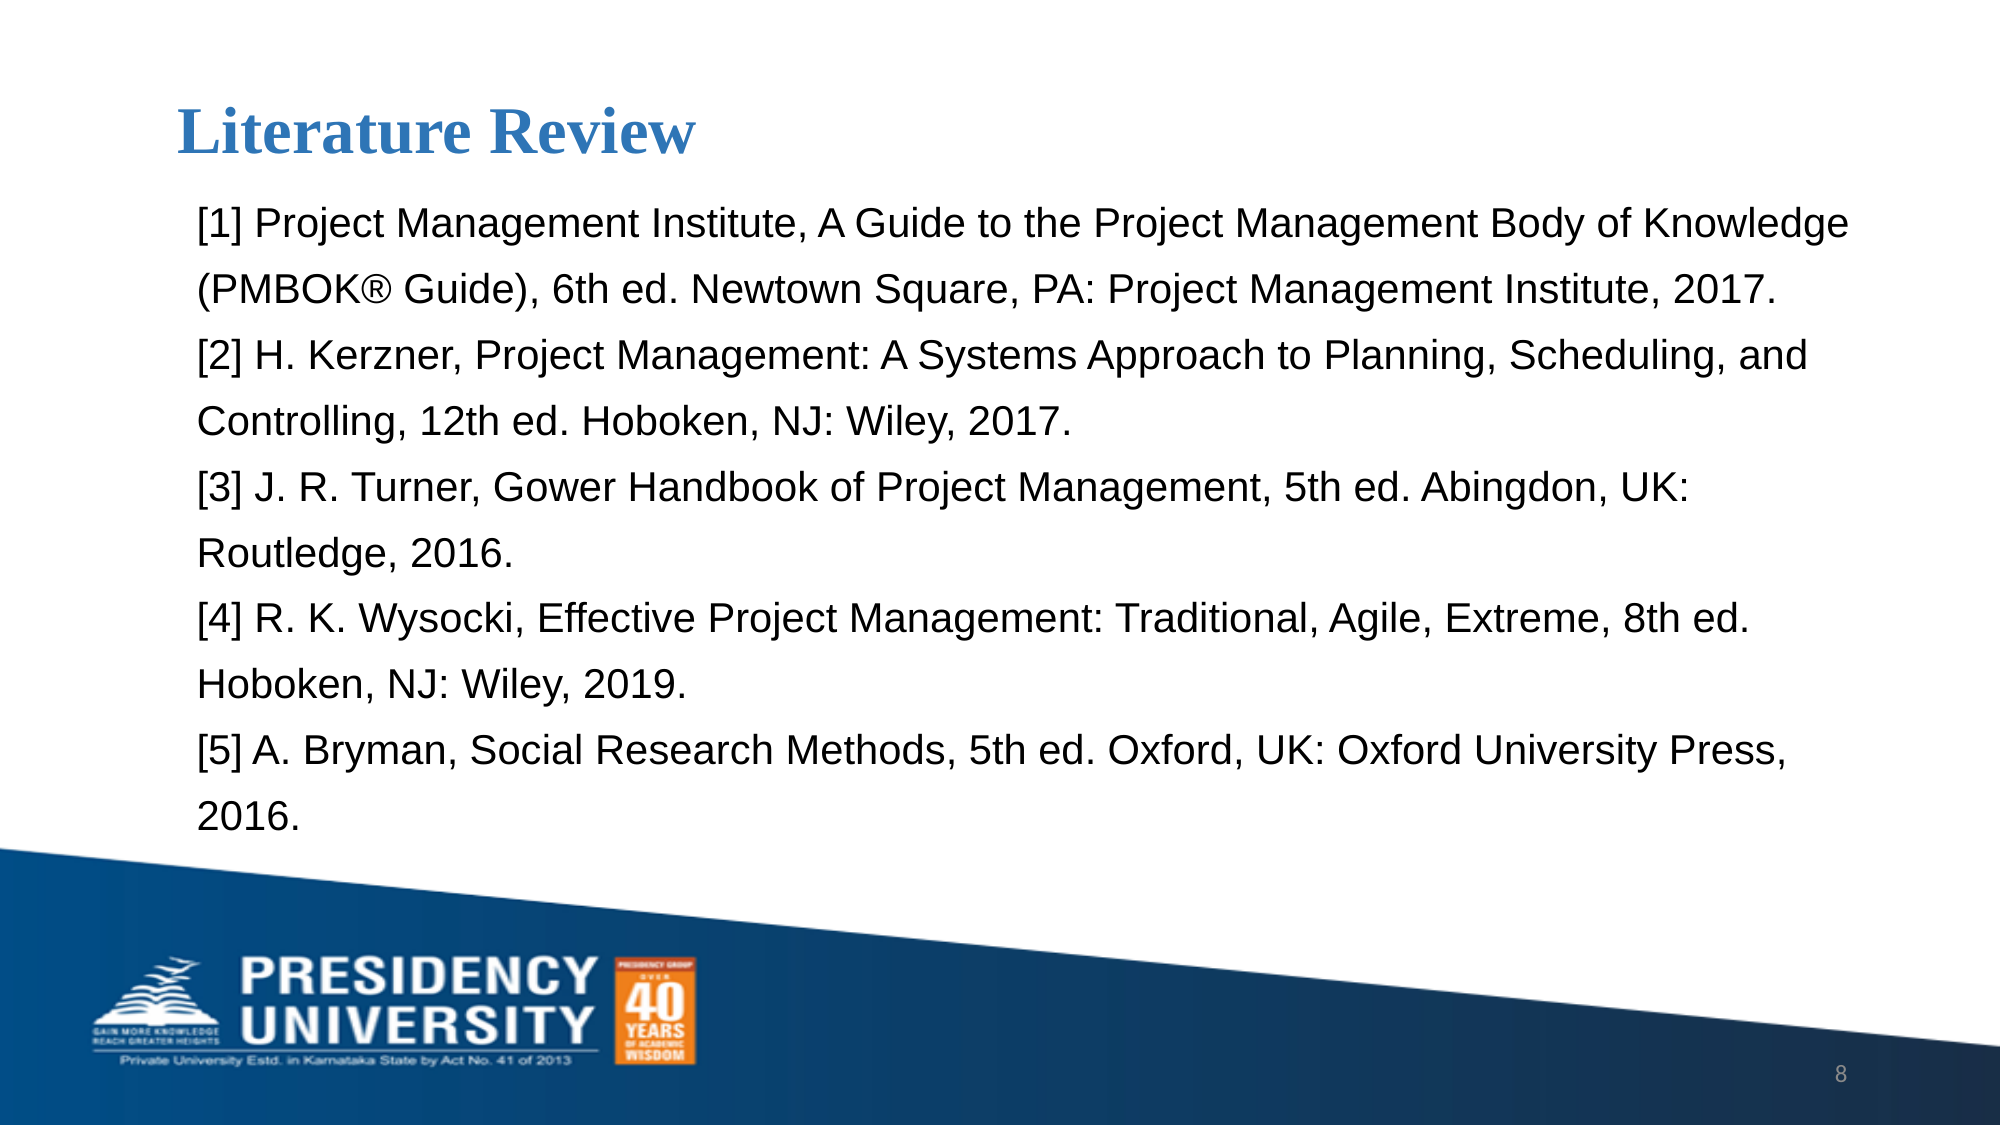

# Literature Review
[1] Project Management Institute, A Guide to the Project Management Body of Knowledge
(PMBOK® Guide), 6th ed. Newtown Square, PA: Project Management Institute, 2017.
[2] H. Kerzner, Project Management: A Systems Approach to Planning, Scheduling, and
Controlling, 12th ed. Hoboken, NJ: Wiley, 2017.
[3] J. R. Turner, Gower Handbook of Project Management, 5th ed. Abingdon, UK:
Routledge, 2016.
[4] R. K. Wysocki, Effective Project Management: Traditional, Agile, Extreme, 8th ed.
Hoboken, NJ: Wiley, 2019.
[5] A. Bryman, Social Research Methods, 5th ed. Oxford, UK: Oxford University Press,
2016.
8